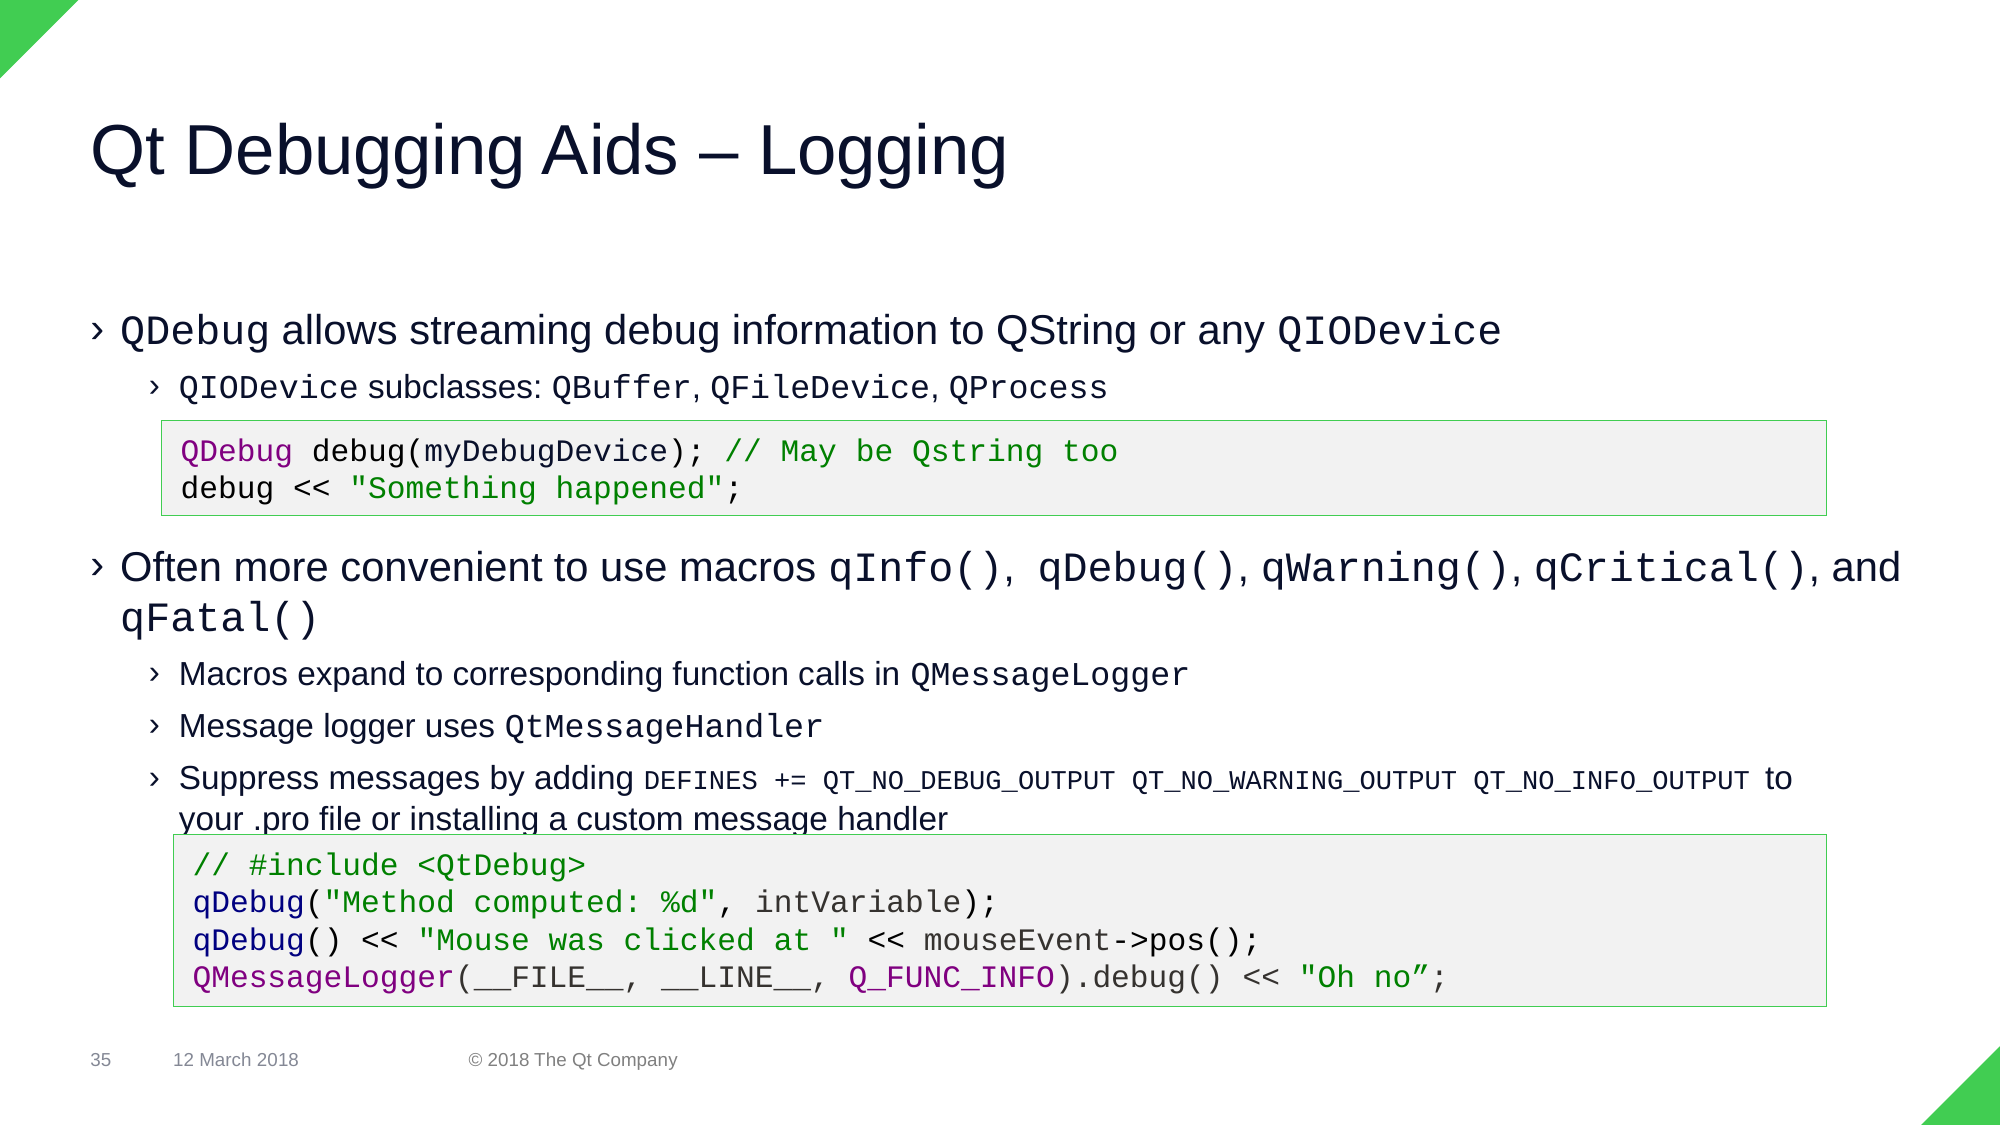

# Qt Debugging Aids – Logging
QDebug allows streaming debug information to QString or any QIODevice
QIODevice subclasses: QBuffer, QFileDevice, QProcess

Often more convenient to use macros qInfo(),  qDebug(), qWarning(), qCritical(), and qFatal()
Macros expand to corresponding function calls in QMessageLogger
Message logger uses QtMessageHandler
Suppress messages by adding DEFINES += QT_NO_DEBUG_OUTPUT QT_NO_WARNING_OUTPUT QT_NO_INFO_OUTPUT to your .pro file or installing a custom message handler

QDebug debug(myDebugDevice); // May be Qstring too
debug << "Something happened";
// #include <QtDebug>
qDebug("Method computed: %d", intVariable);
qDebug() << "Mouse was clicked at " << mouseEvent->pos();
QMessageLogger(__FILE__, __LINE__, Q_FUNC_INFO).debug() << "Oh no”;
35
12 March 2018
© 2018 The Qt Company